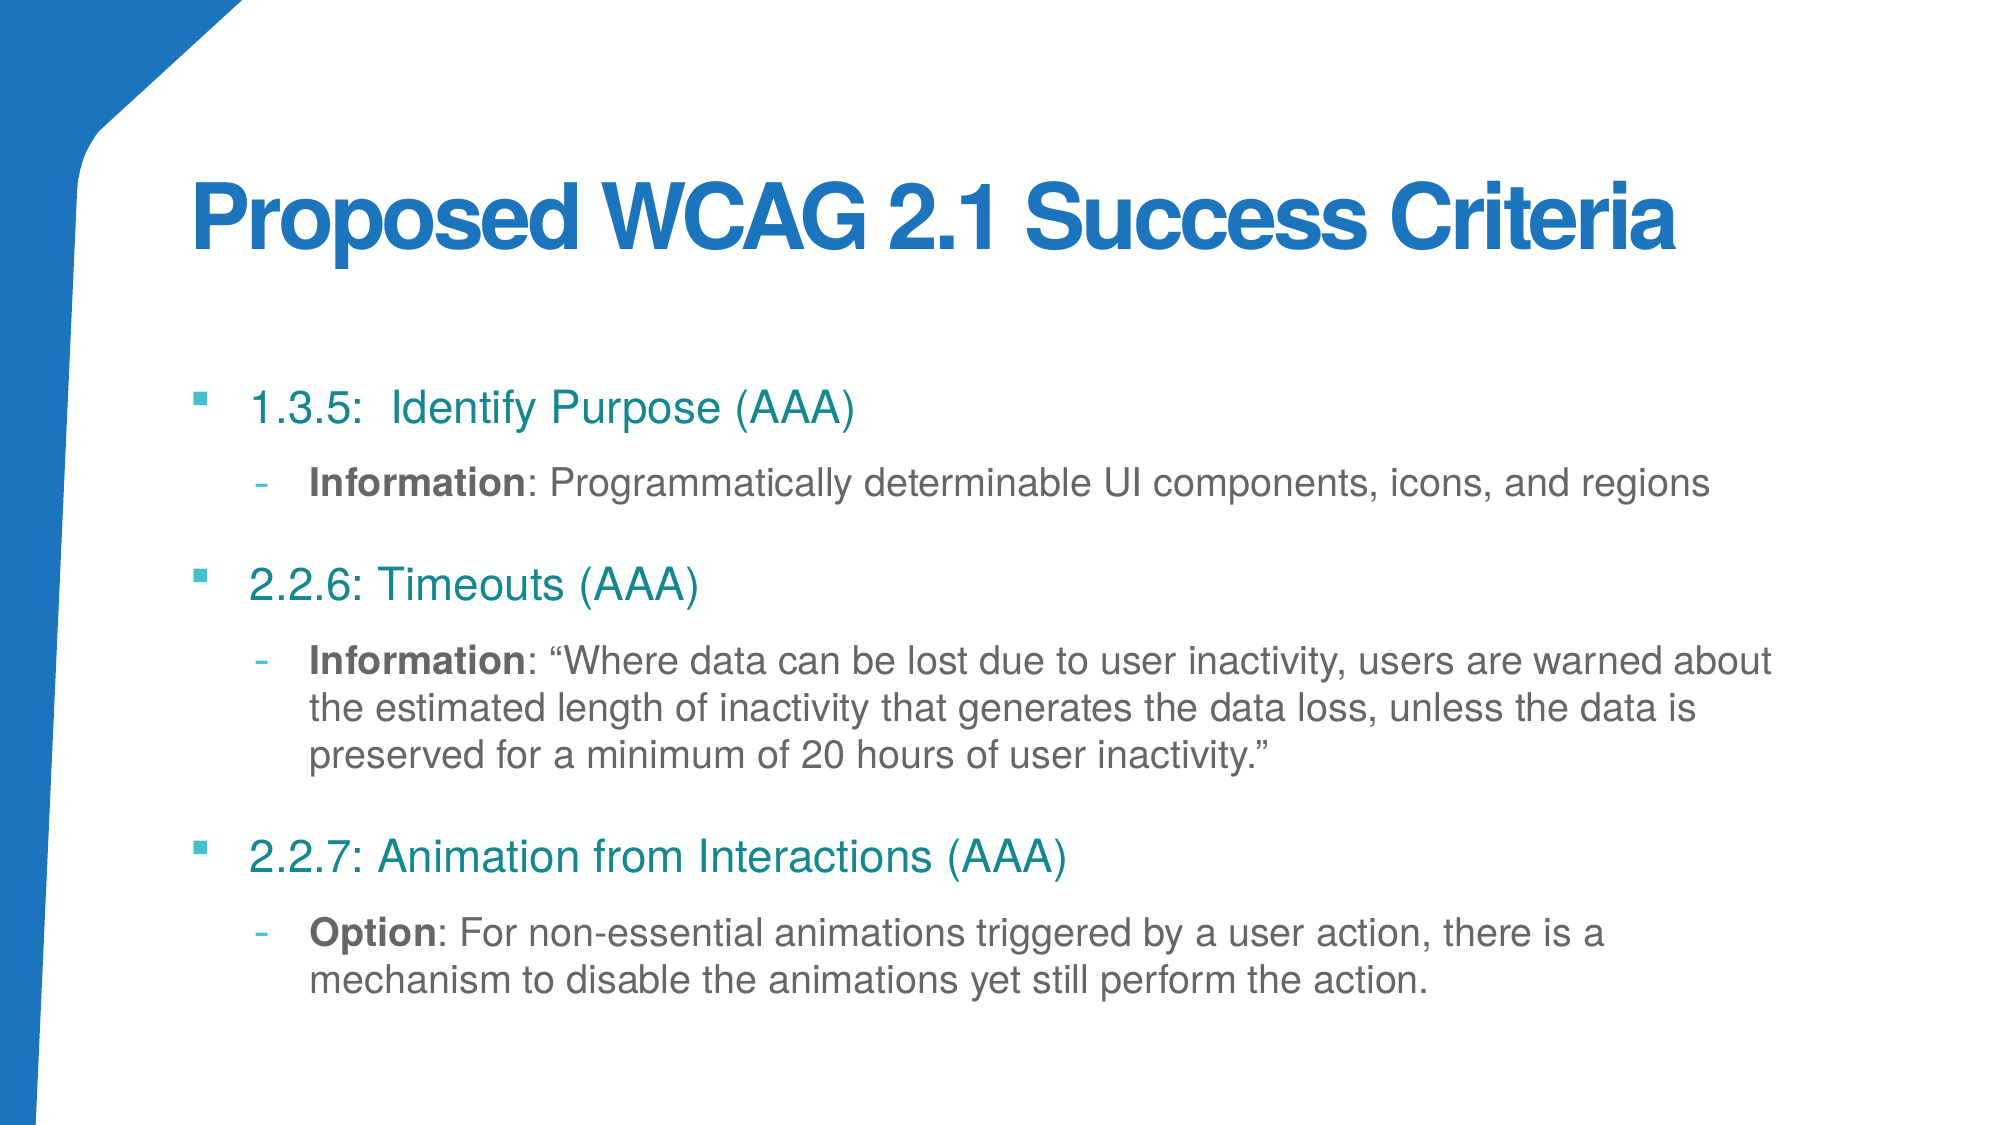

# Proposed WCAG 2.1 Success Criteria
1.3.5:  Identify Purpose (AAA)
Information: Programmatically determinable UI components, icons, and regions
2.2.6: Timeouts (AAA)
Information: “Where data can be lost due to user inactivity, users are warned about the estimated length of inactivity that generates the data loss, unless the data is preserved for a minimum of 20 hours of user inactivity.”
2.2.7: Animation from Interactions (AAA)
Option: For non-essential animations triggered by a user action, there is a mechanism to disable the animations yet still perform the action.